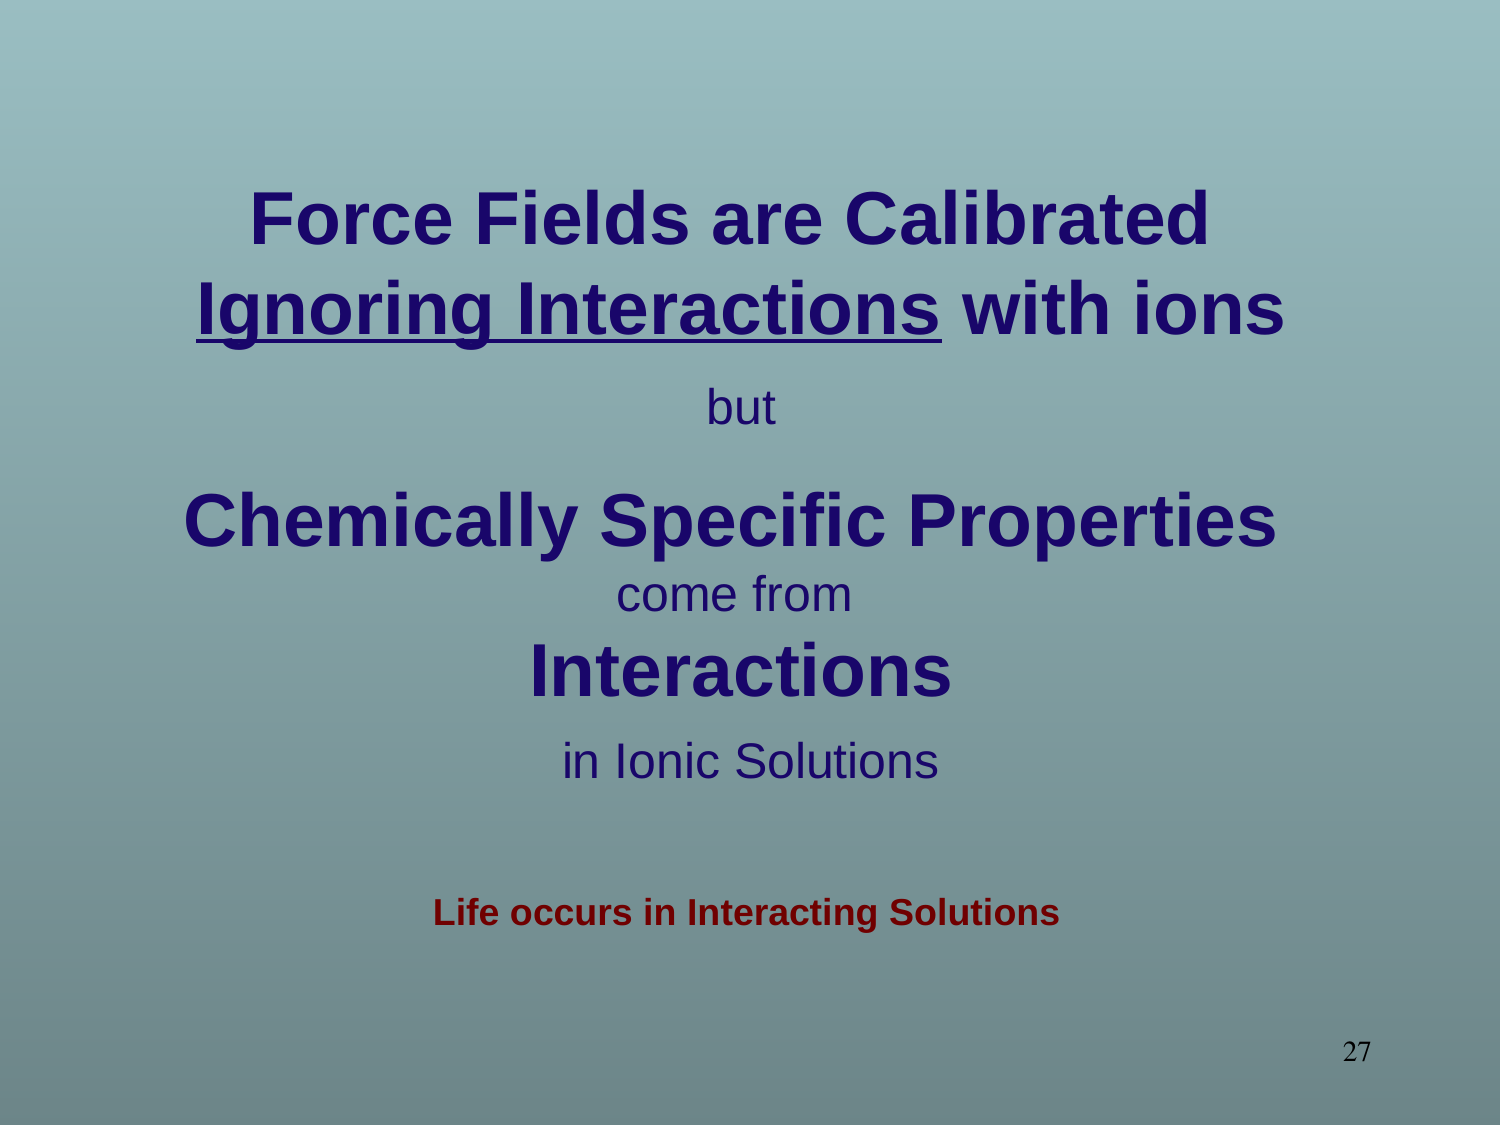

Force Fields are Calibrated
Ignoring Interactions with ions
but
Chemically Specific Properties
come from
Interactions
 in Ionic Solutions
Life occurs in Interacting Solutions
27